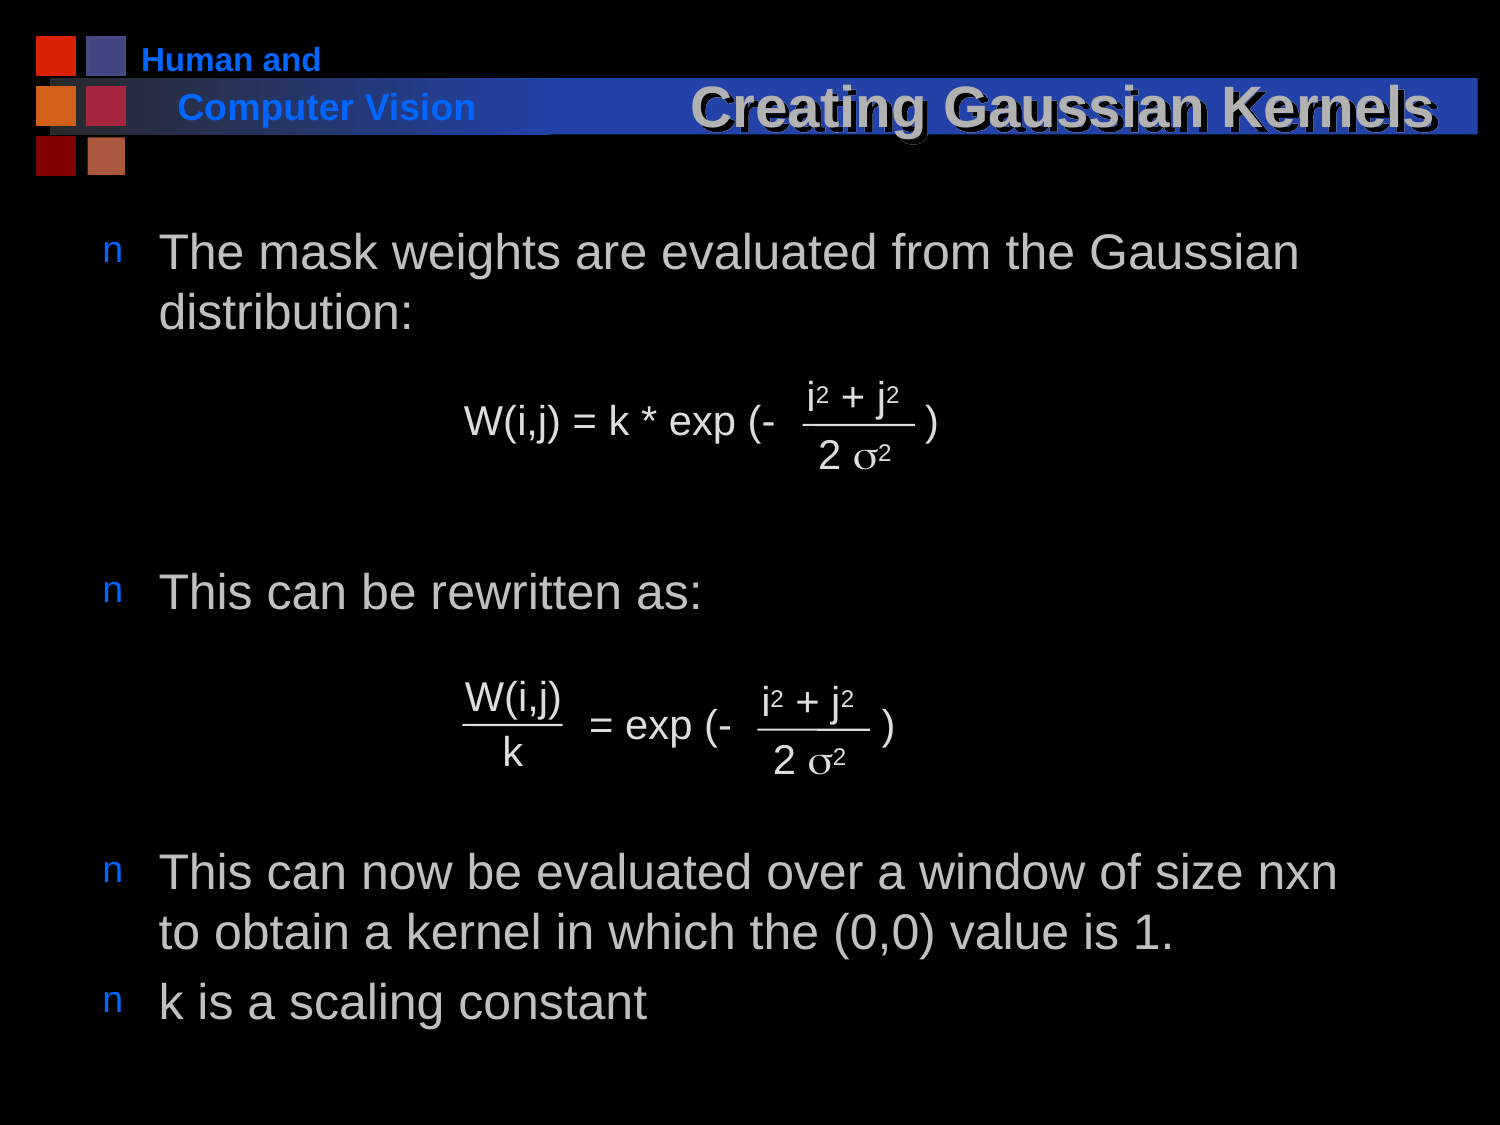

# Creating Gaussian Kernels
The mask weights are evaluated from the Gaussian distribution:

This can be rewritten as:

This can now be evaluated over a window of size nxn to obtain a kernel in which the (0,0) value is 1.
k is a scaling constant
i2 + j2
2 σ2

W(i,j) = k * exp (-             )
W(i,j)
k

i2 + j2
2 σ2

= exp (-             )